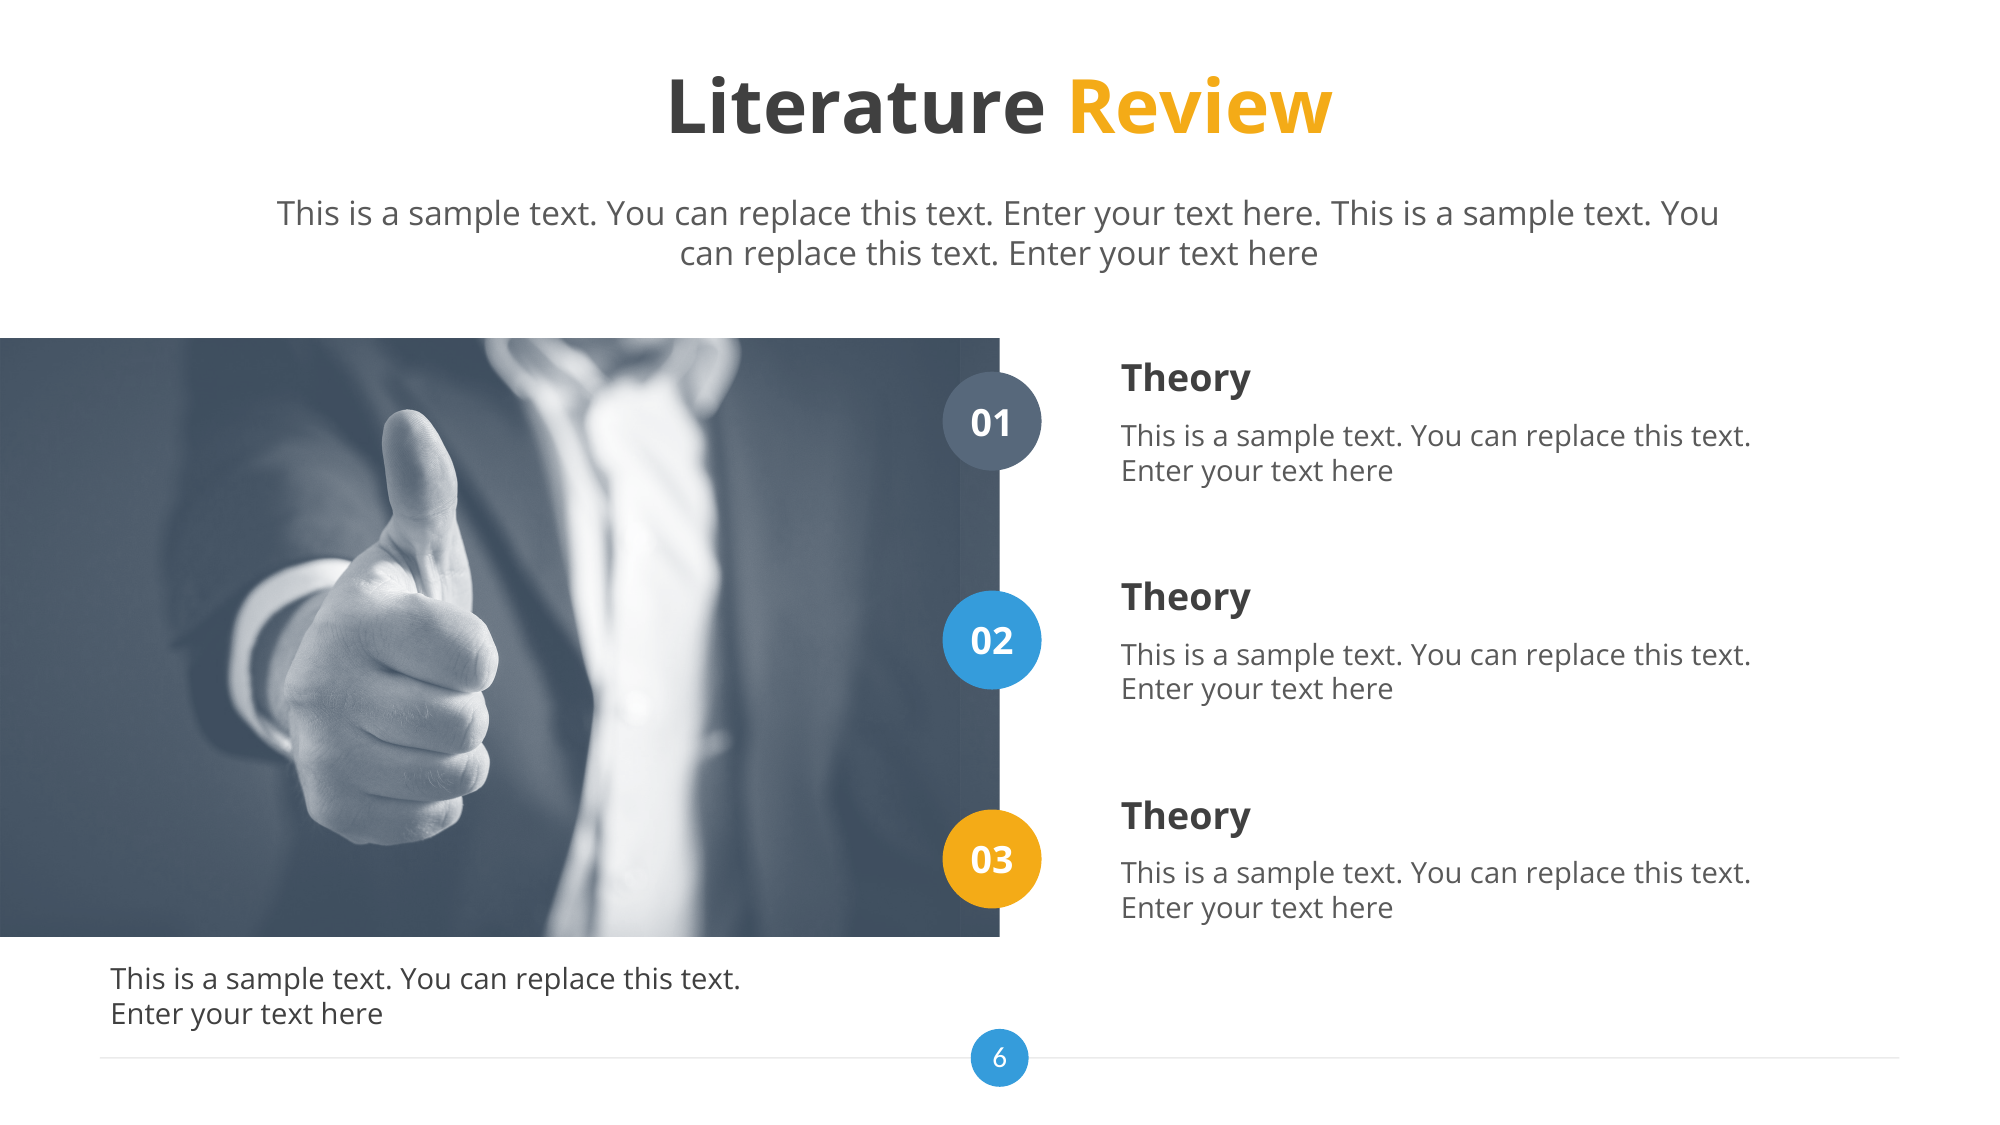

# Literature Review
This is a sample text. You can replace this text. Enter your text here. This is a sample text. You can replace this text. Enter your text here

Theory
01
This is a sample text. You can replace this text. Enter your text here
Theory
02
This is a sample text. You can replace this text. Enter your text here
Theory
03
This is a sample text. You can replace this text. Enter your text here
This is a sample text. You can replace this text. Enter your text here
6